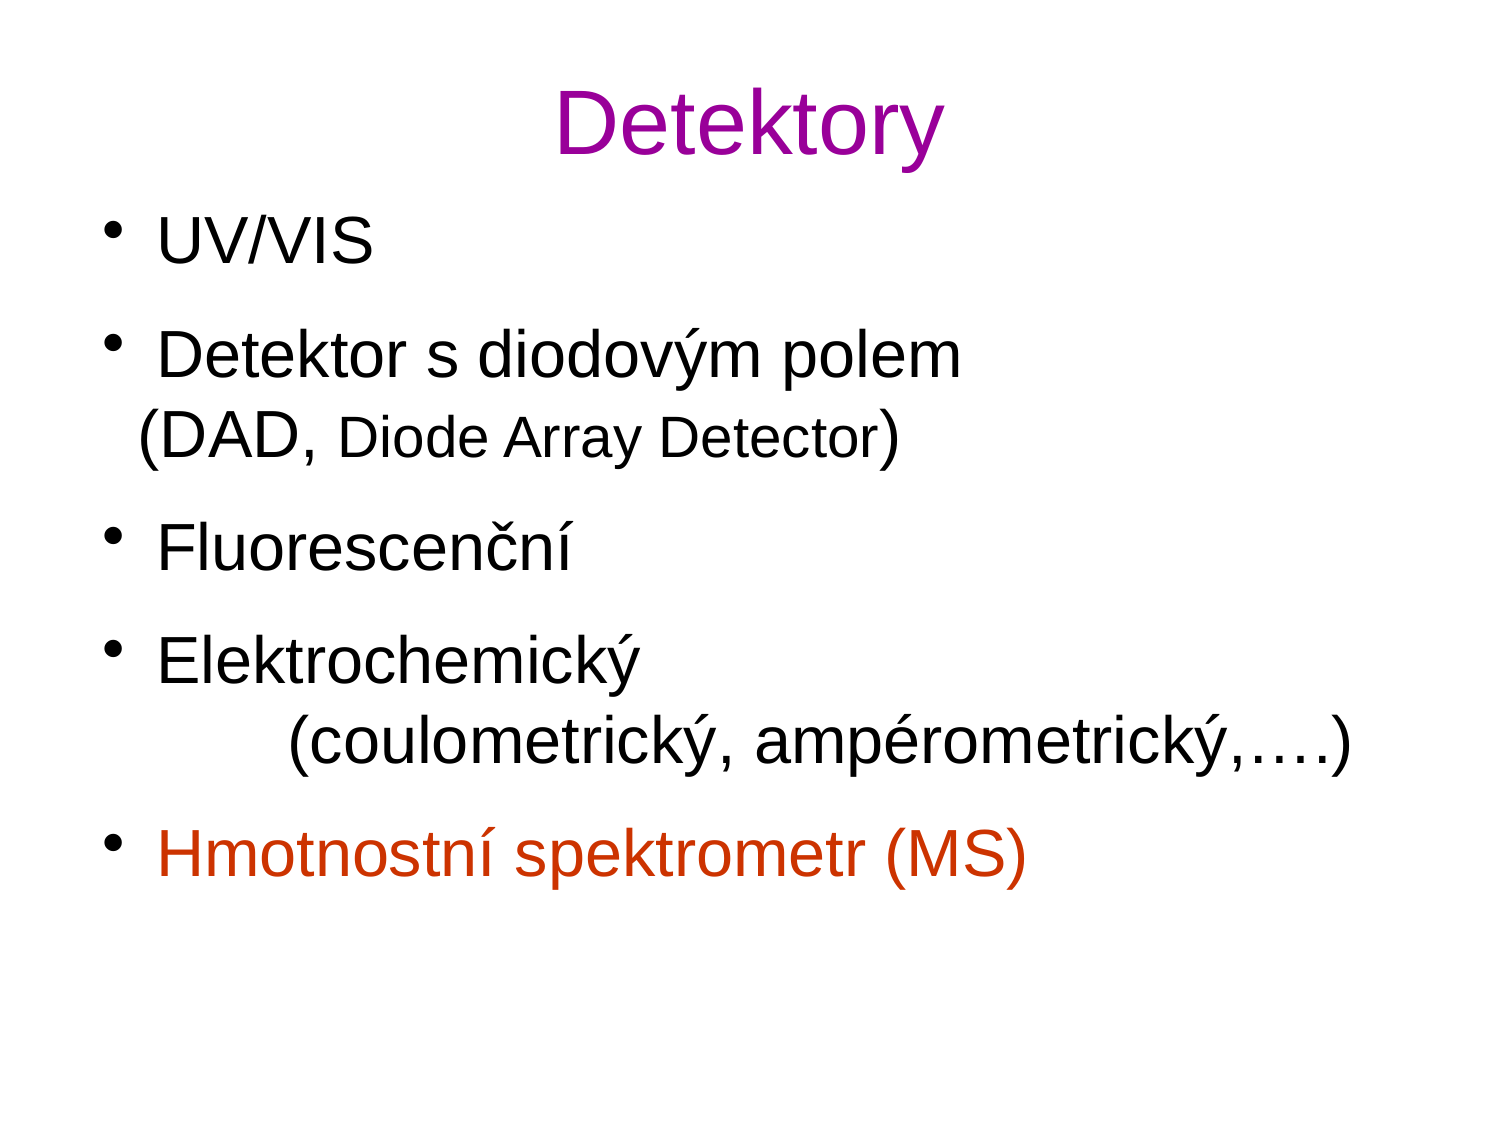

# Detektory
 UV/VIS
 Detektor s diodovým polem 			(DAD, Diode Array Detector)
 Fluorescenční
 Elektrochemický 						(coulometrický, ampérometrický,….)
 Hmotnostní spektrometr (MS)